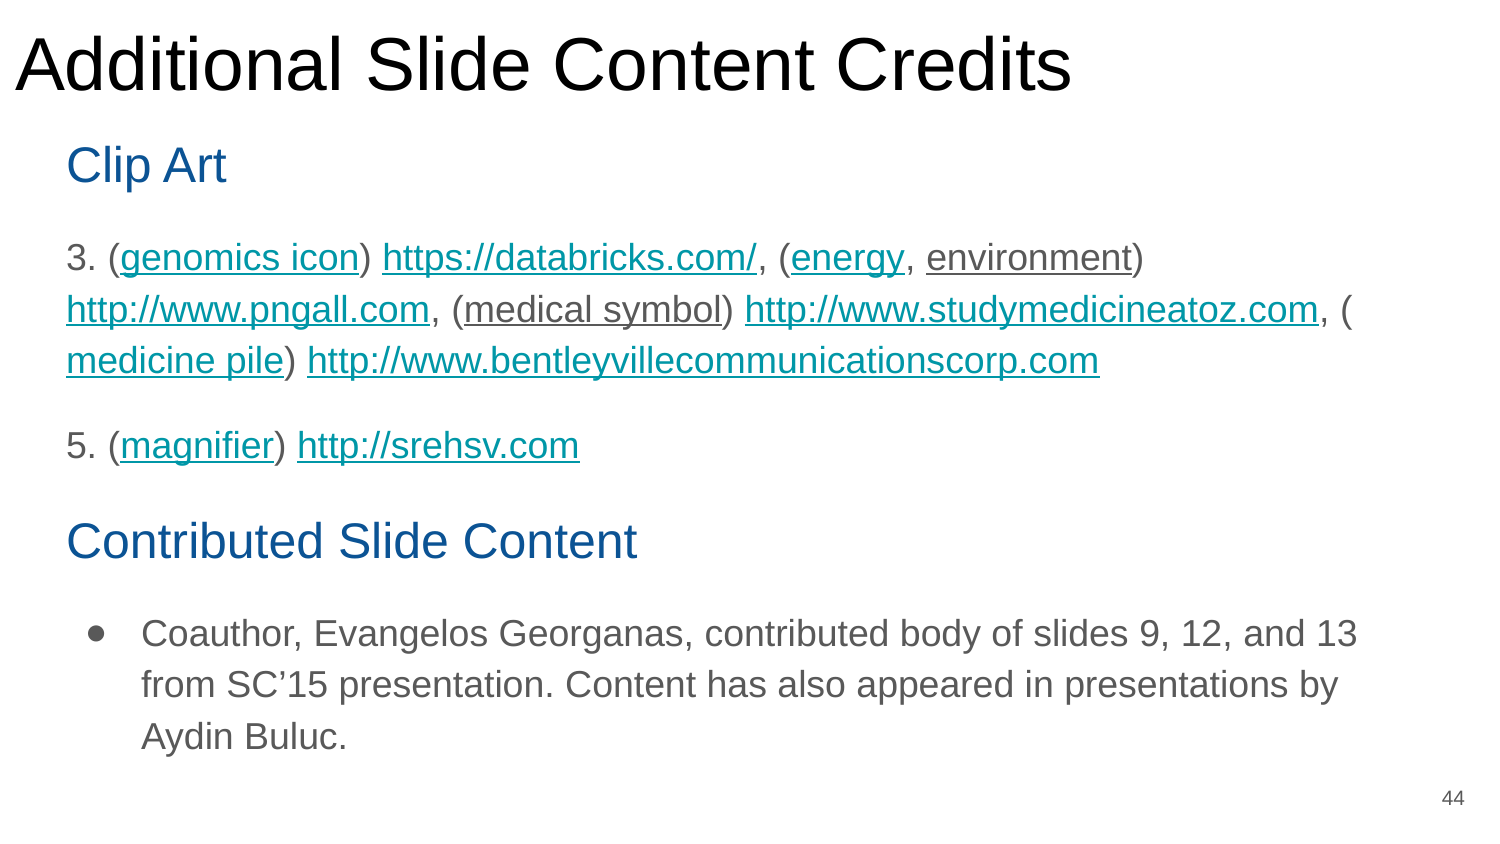

# Additional Slide Content Credits
Clip Art
3. (genomics icon) https://databricks.com/, (energy, environment) http://www.pngall.com, (medical symbol) http://www.studymedicineatoz.com, (medicine pile) http://www.bentleyvillecommunicationscorp.com
5. (magnifier) http://srehsv.com
Contributed Slide Content
Coauthor, Evangelos Georganas, contributed body of slides 9, 12, and 13 from SC’15 presentation. Content has also appeared in presentations by Aydin Buluc.
44